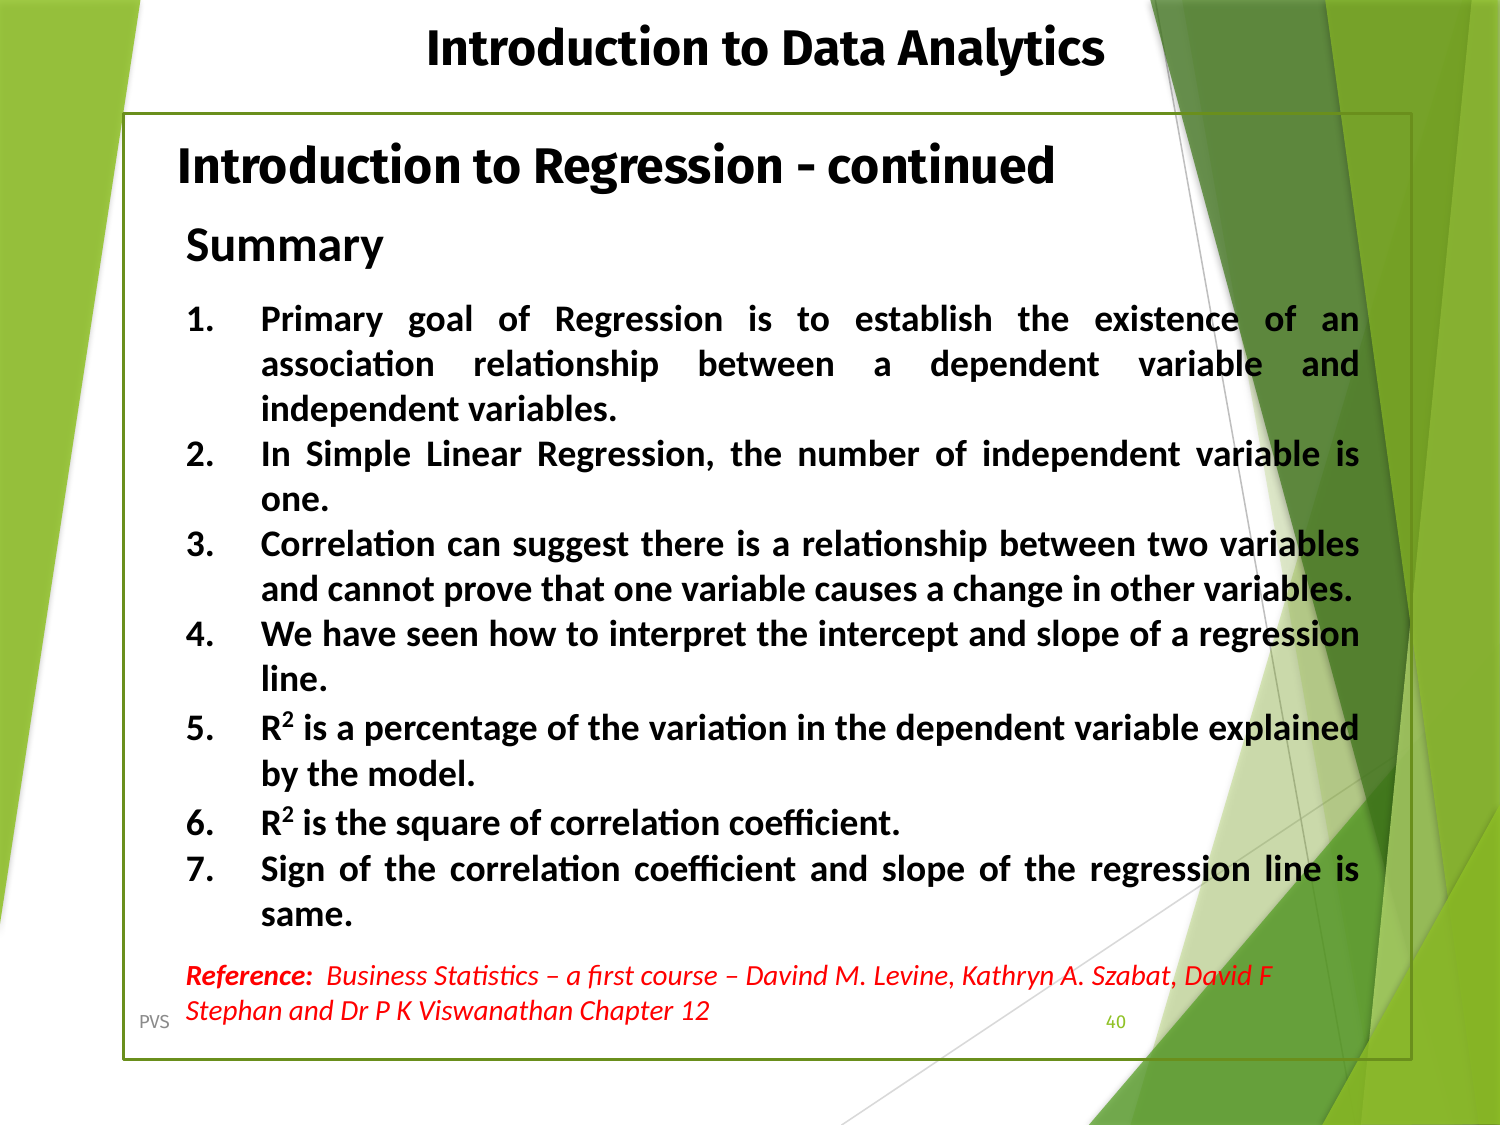

Introduction to Regression - continued
Summary

Primary goal of Regression is to establish the existence of an association relationship between a dependent variable and independent variables.
In Simple Linear Regression, the number of independent variable is one.
Correlation can suggest there is a relationship between two variables and cannot prove that one variable causes a change in other variables.
We have seen how to interpret the intercept and slope of a regression line.
R2 is a percentage of the variation in the dependent variable explained by the model.
R2 is the square of correlation coefficient.
Sign of the correlation coefficient and slope of the regression line is same.

Reference:  Business Statistics – a first course – Davind M. Levine, Kathryn A. Szabat, David F Stephan and Dr P K Viswanathan Chapter 12
PVS
40